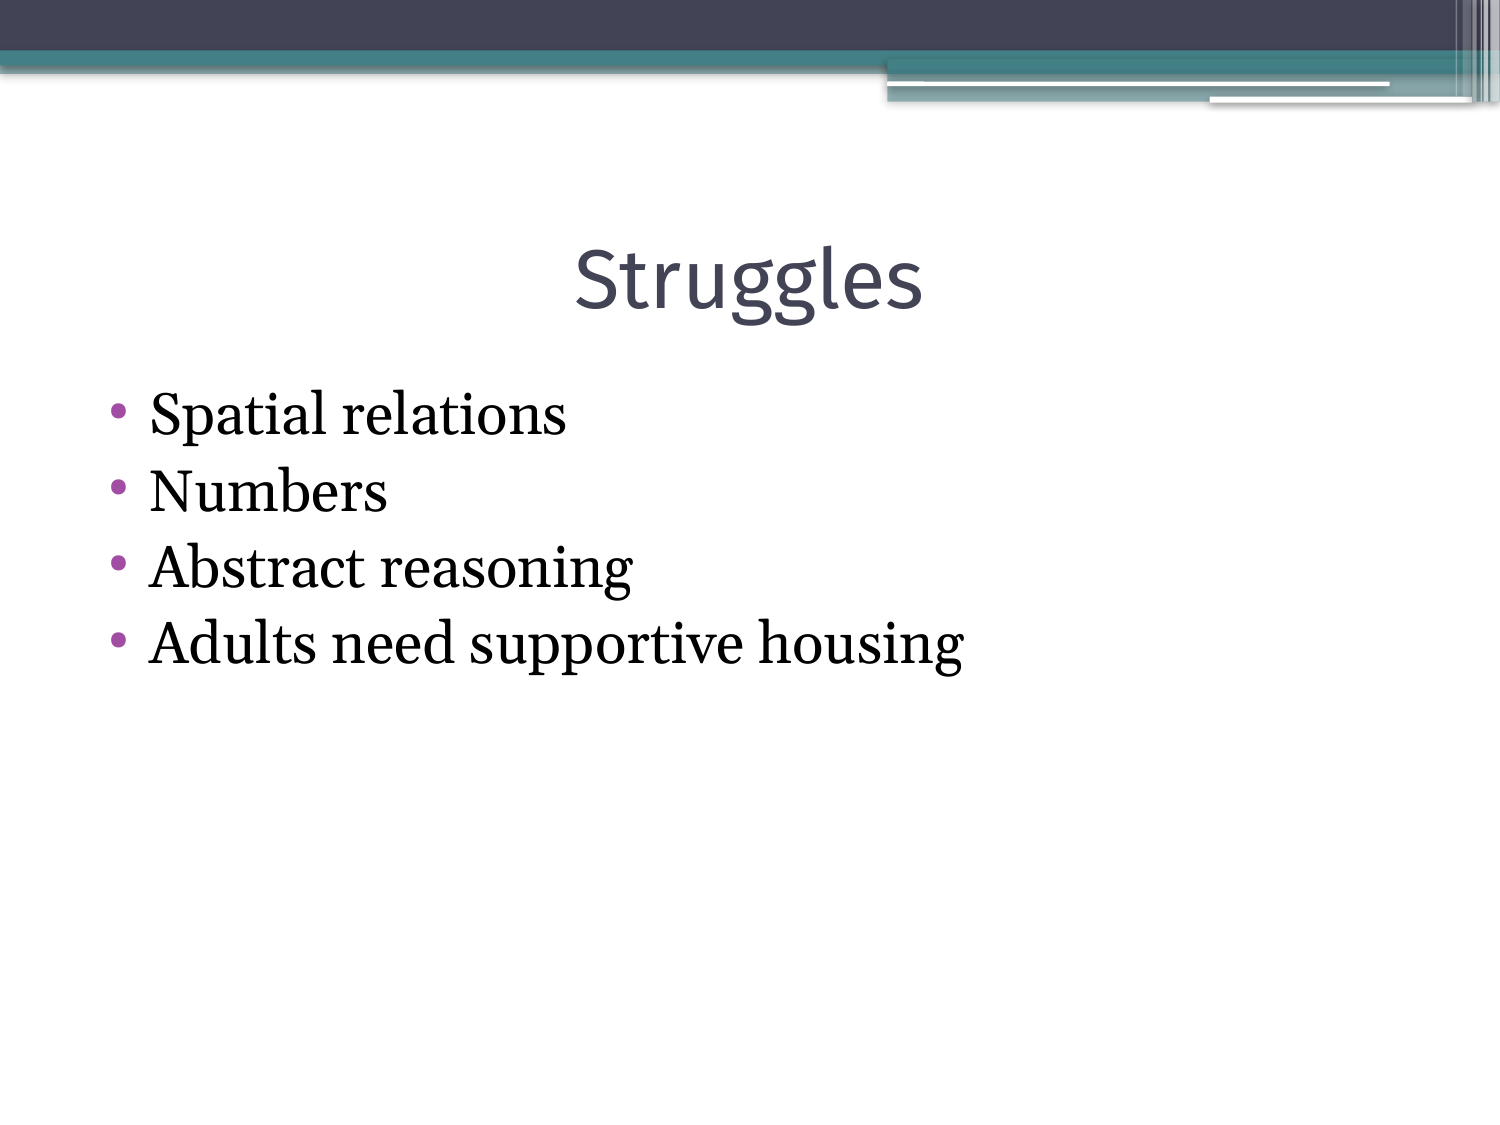

# Struggles
Spatial relations
Numbers
Abstract reasoning
Adults need supportive housing